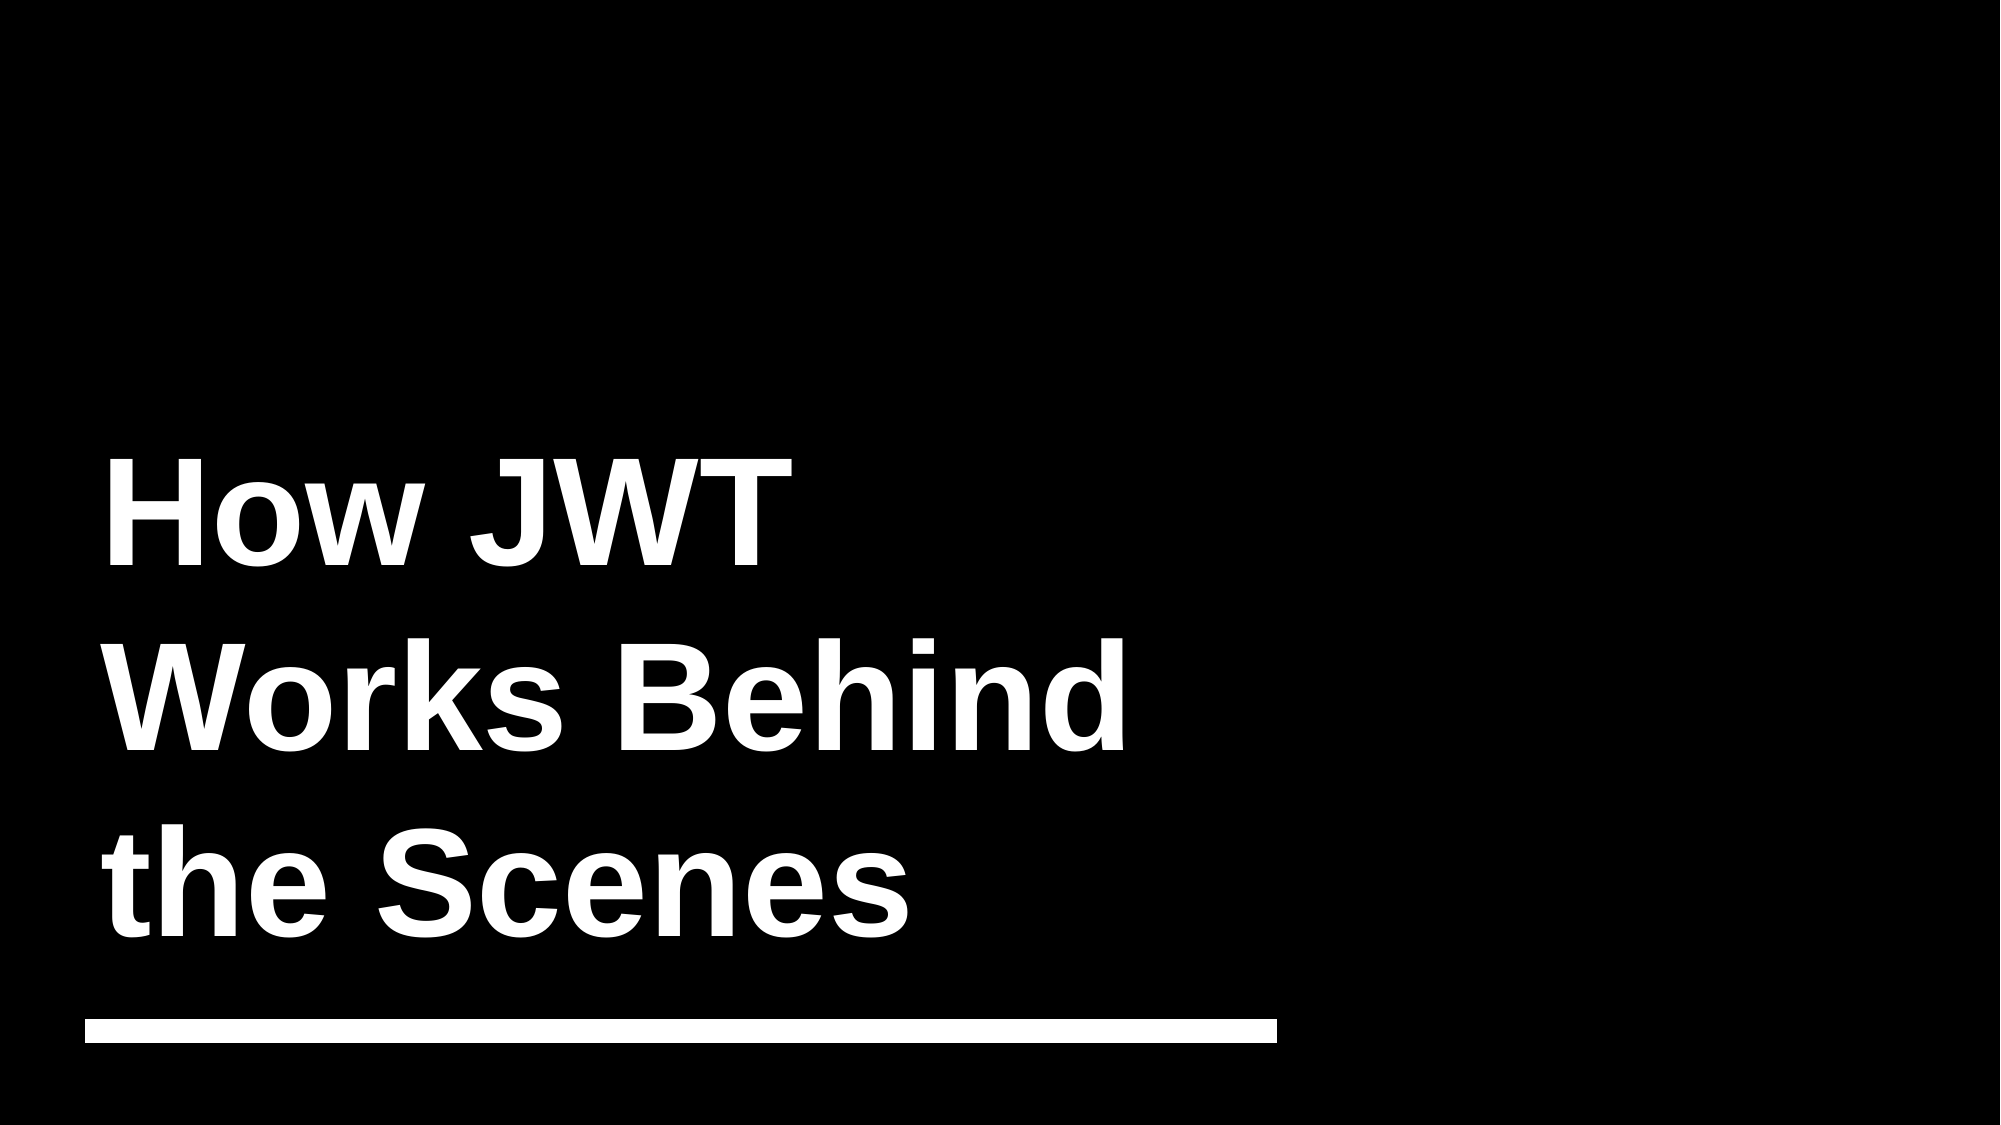

# How JWT Works Behind the Scenes